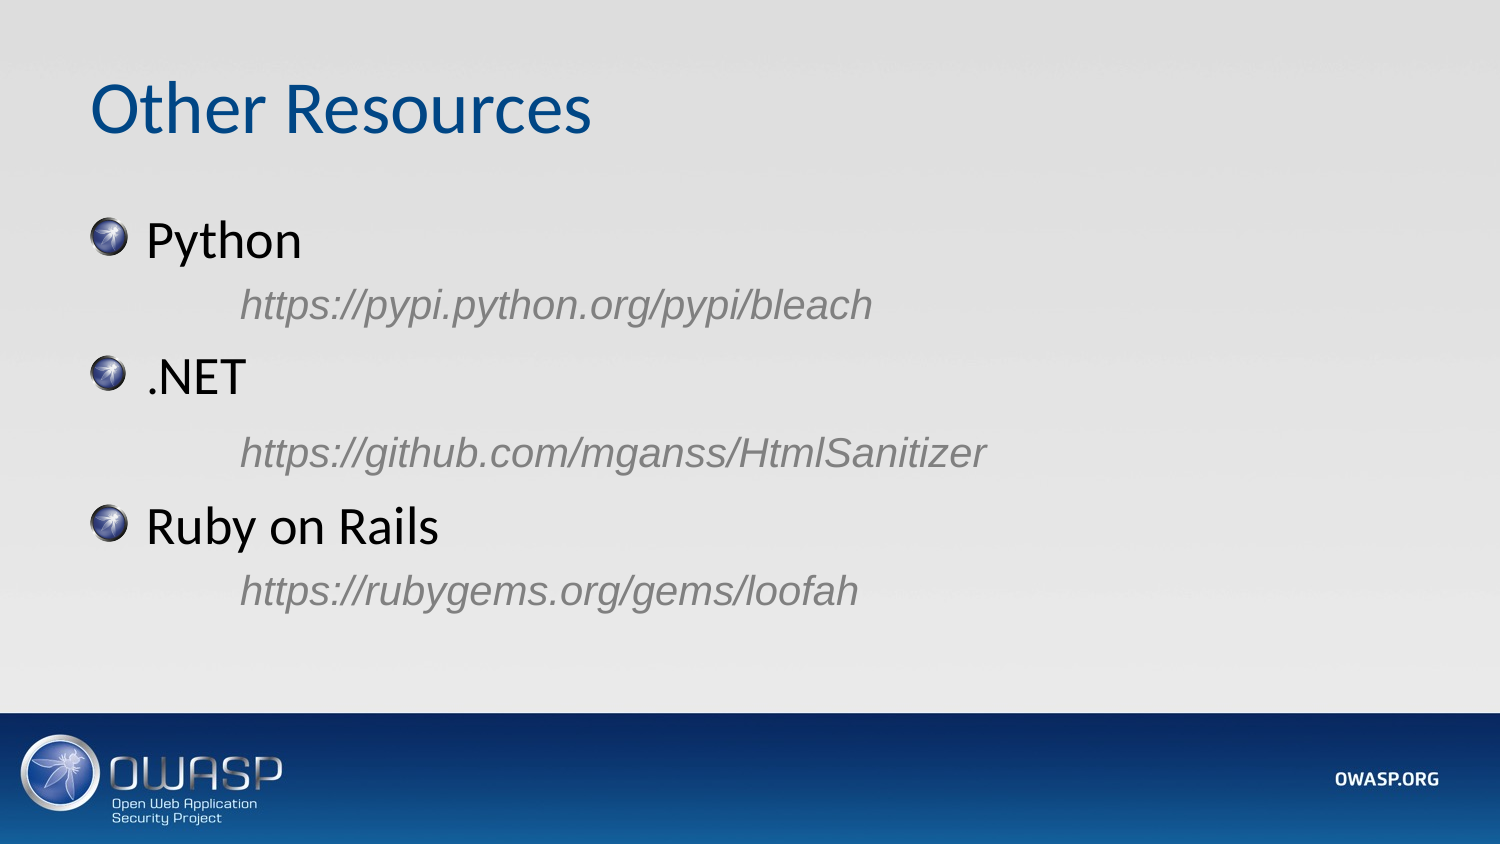

# Other Resources
Python
	https://pypi.python.org/pypi/bleach
.NET
	https://github.com/mganss/HtmlSanitizer
Ruby on Rails
	https://rubygems.org/gems/loofah